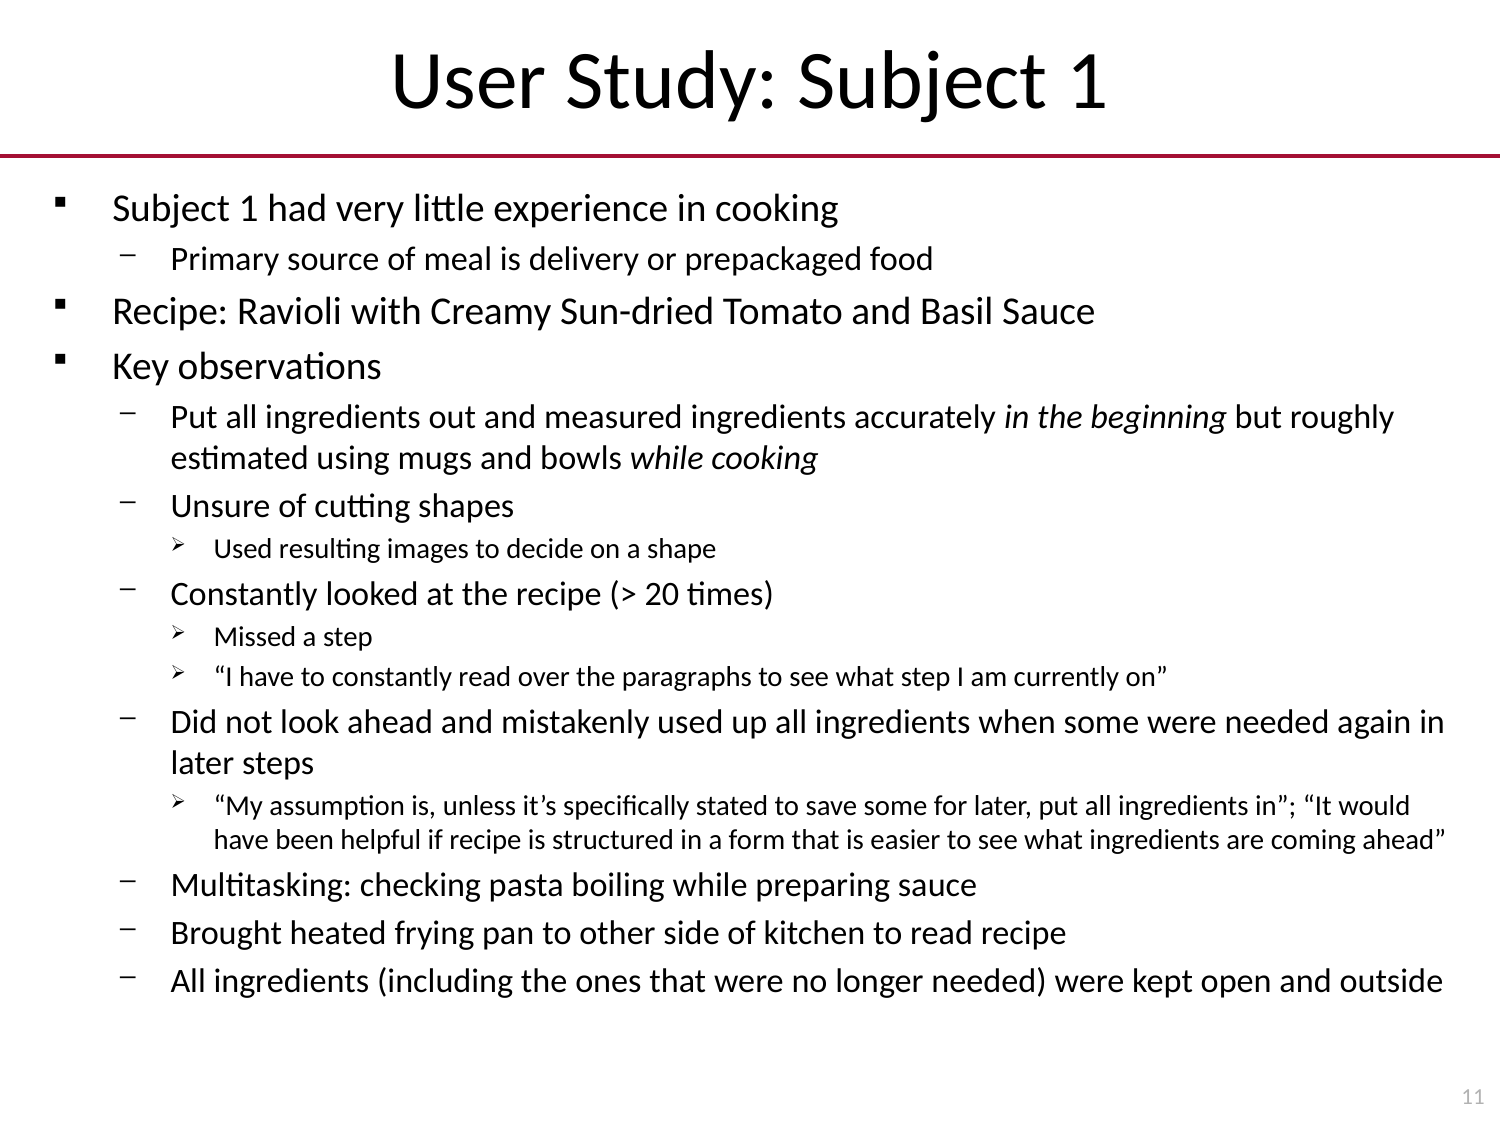

# User Study: Subject 1
Subject 1 had very little experience in cooking
Primary source of meal is delivery or prepackaged food
Recipe: Ravioli with Creamy Sun-dried Tomato and Basil Sauce
Key observations
Put all ingredients out and measured ingredients accurately in the beginning but roughly estimated using mugs and bowls while cooking
Unsure of cutting shapes
Used resulting images to decide on a shape
Constantly looked at the recipe (> 20 times)
Missed a step
“I have to constantly read over the paragraphs to see what step I am currently on”
Did not look ahead and mistakenly used up all ingredients when some were needed again in later steps
“My assumption is, unless it’s specifically stated to save some for later, put all ingredients in”; “It would have been helpful if recipe is structured in a form that is easier to see what ingredients are coming ahead”
Multitasking: checking pasta boiling while preparing sauce
Brought heated frying pan to other side of kitchen to read recipe
All ingredients (including the ones that were no longer needed) were kept open and outside
11